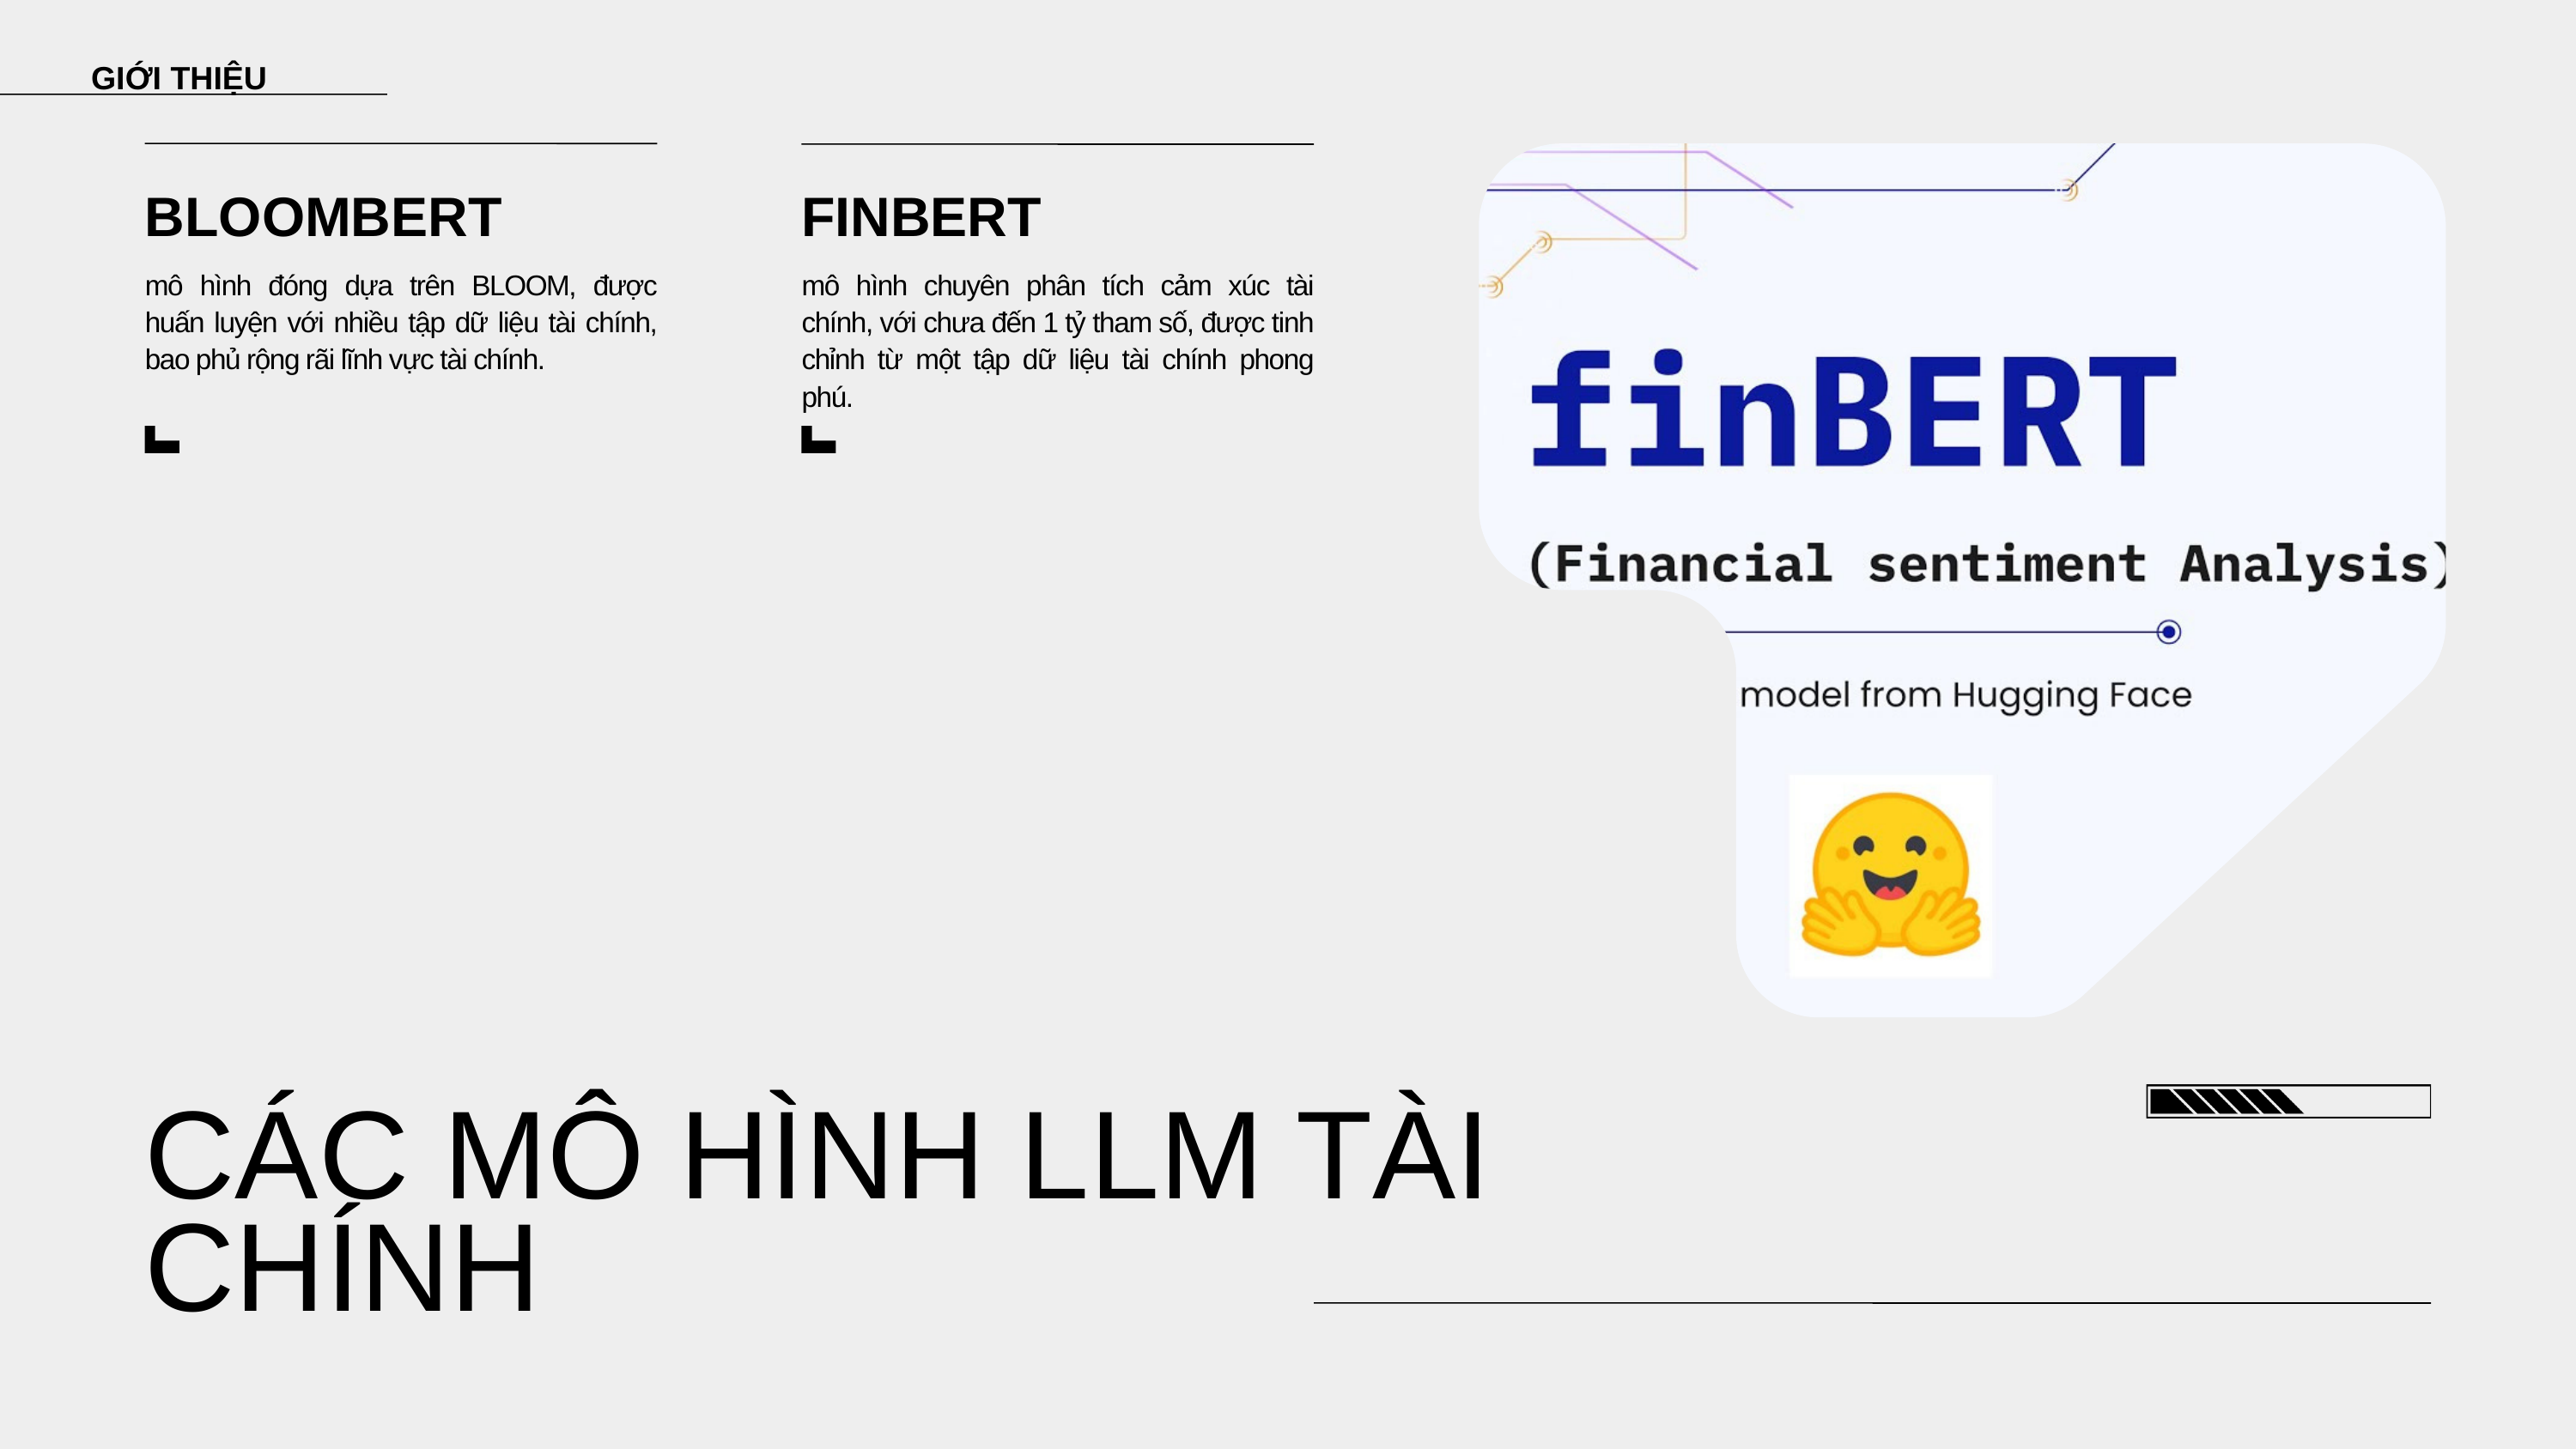

GIỚI THIỆU

BLOOMBERT
FINBERT
mô hình đóng dựa trên BLOOM, được huấn luyện với nhiều tập dữ liệu tài chính, bao phủ rộng rãi lĩnh vực tài chính.
mô hình chuyên phân tích cảm xúc tài chính, với chưa đến 1 tỷ tham số, được tinh chỉnh từ một tập dữ liệu tài chính phong phú.

CÁC MÔ HÌNH LLM TÀI CHÍNH